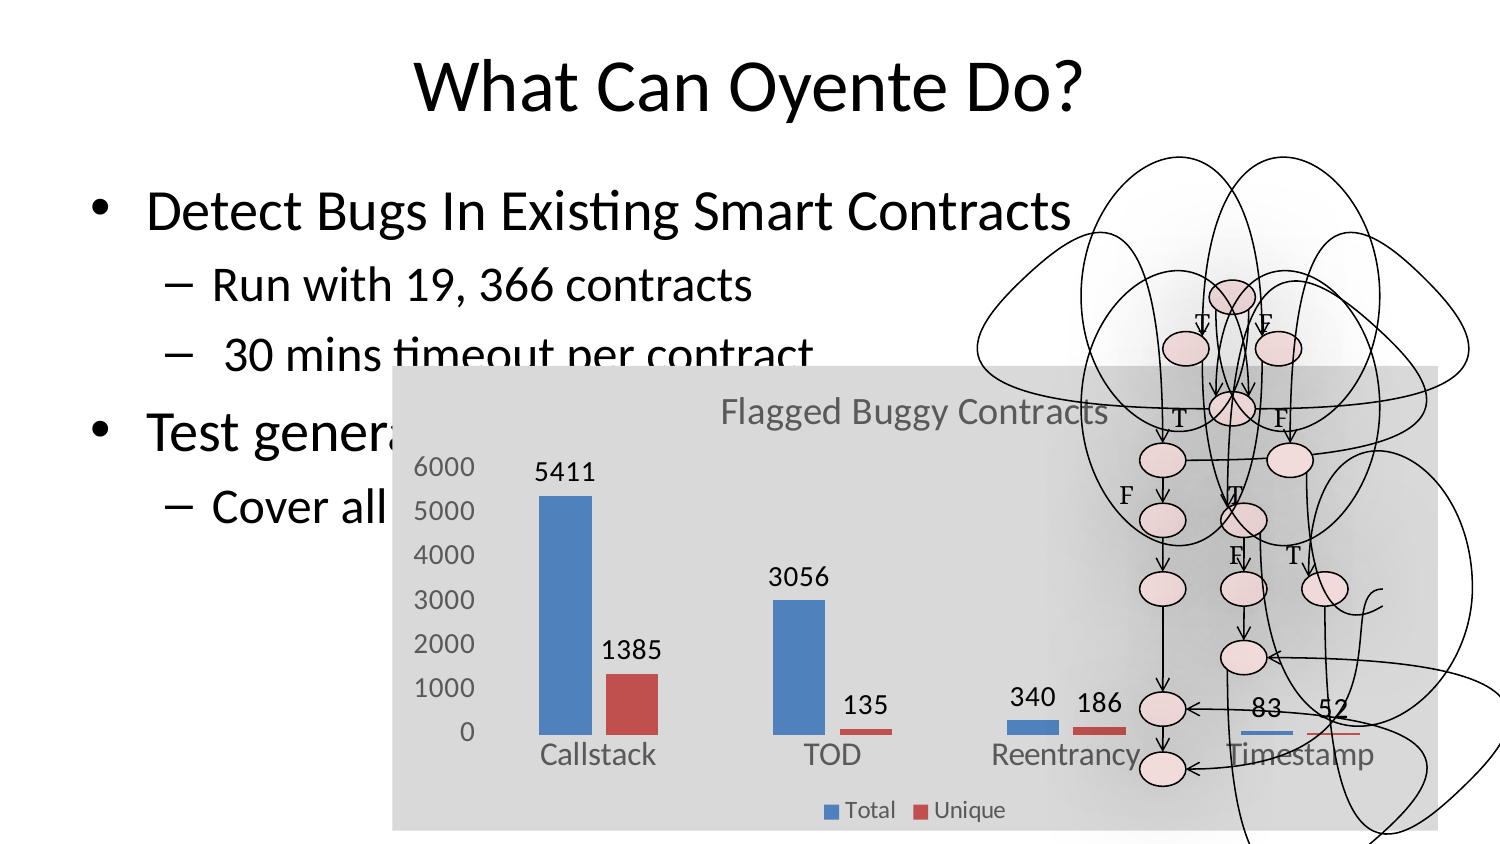

# What Can Oyente Do?
Detect Bugs In Existing Smart Contracts
Run with 19, 366 contracts
 30 mins timeout per contract
Test generation
Cover all possible paths of each program

T
F

T
F

F
T

F
T

### Chart: Flagged Buggy Contracts

| Category | Total | Unique |
|---|---|---|
| Callstack | 5411.0 | 1385.0 |
| TOD | 3056.0 | 135.0 |
| Reentrancy | 340.0 | 186.0 |
| Timestamp | 83.0 | 52.0 |
80